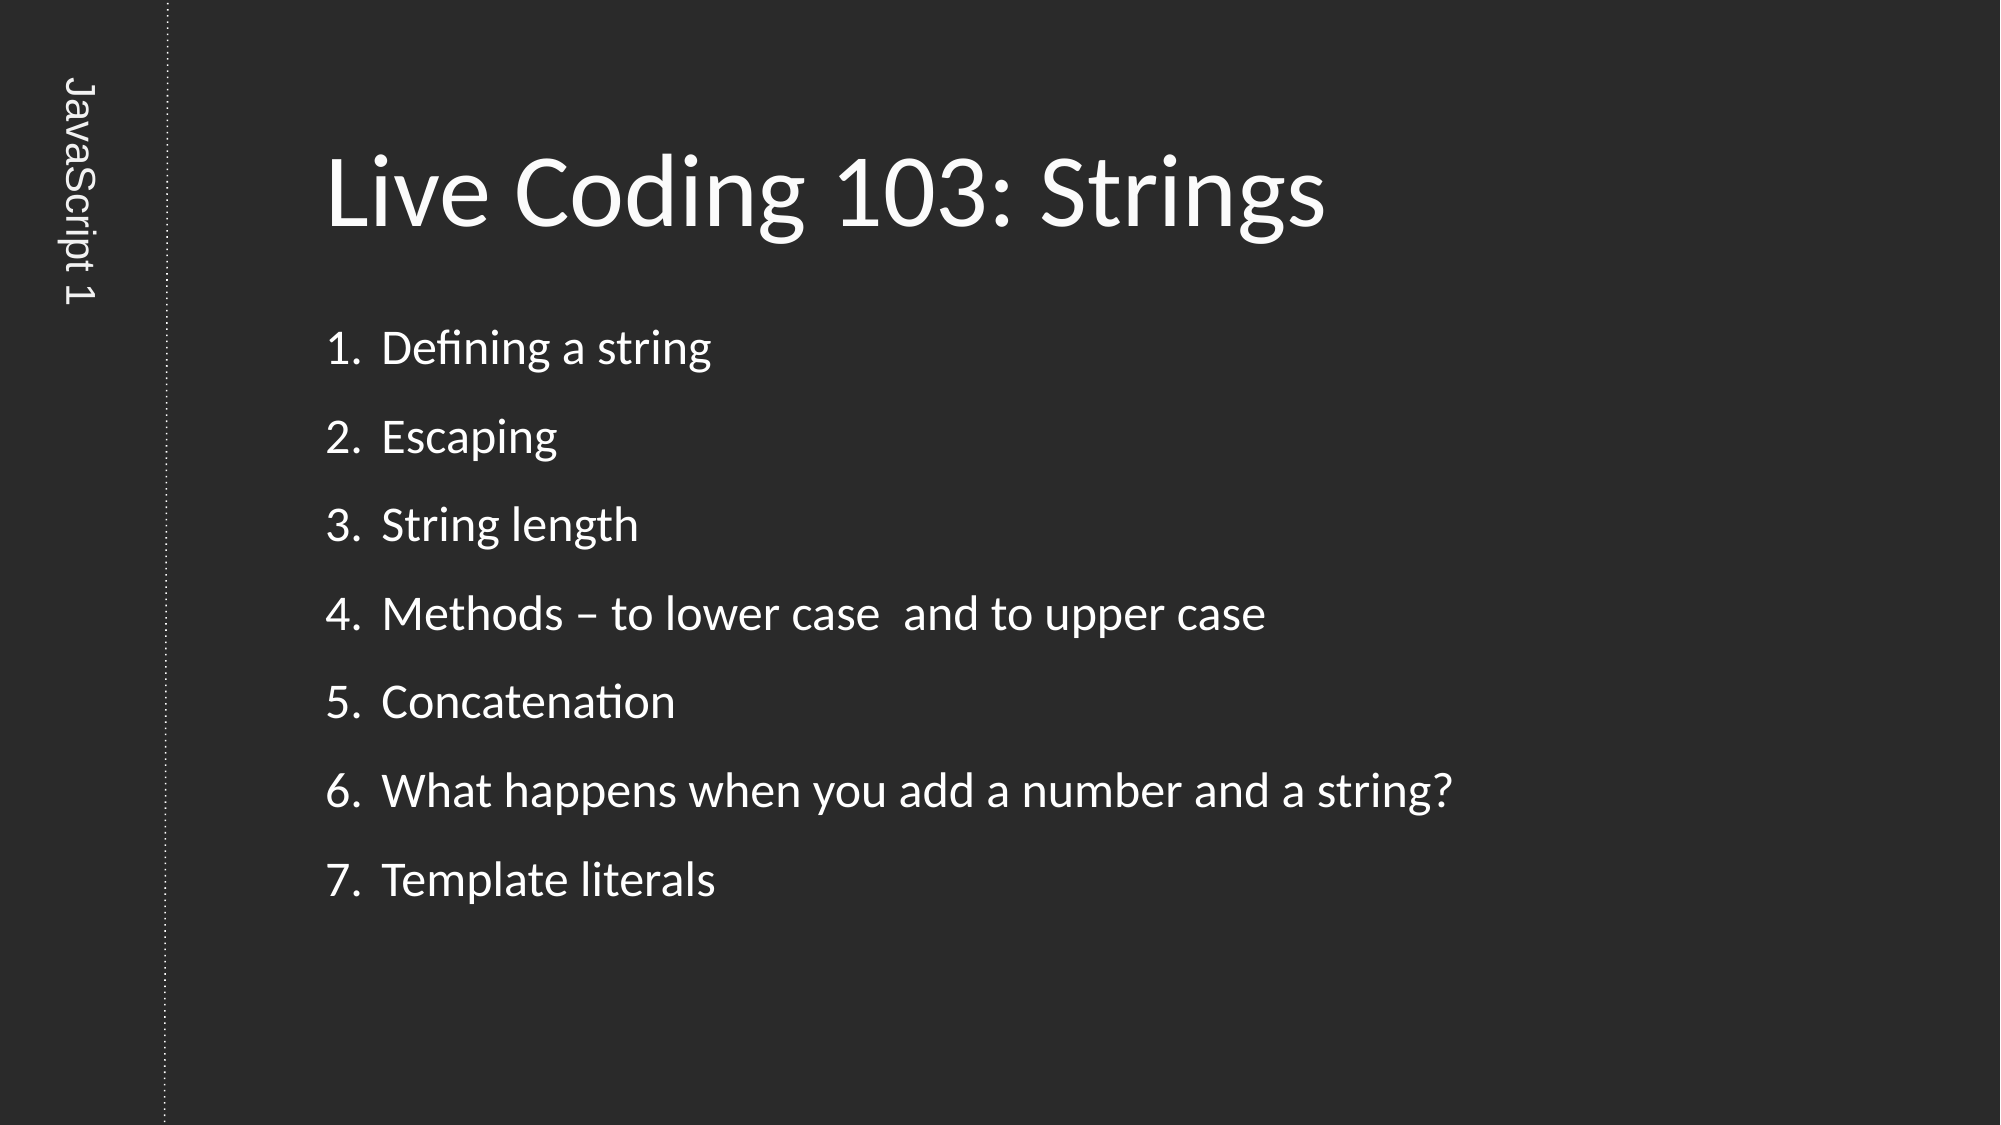

# Live Coding 103: Strings
Defining a string
Escaping
String length
Methods – to lower case  and to upper case
Concatenation
What happens when you add a number and a string?
Template literals